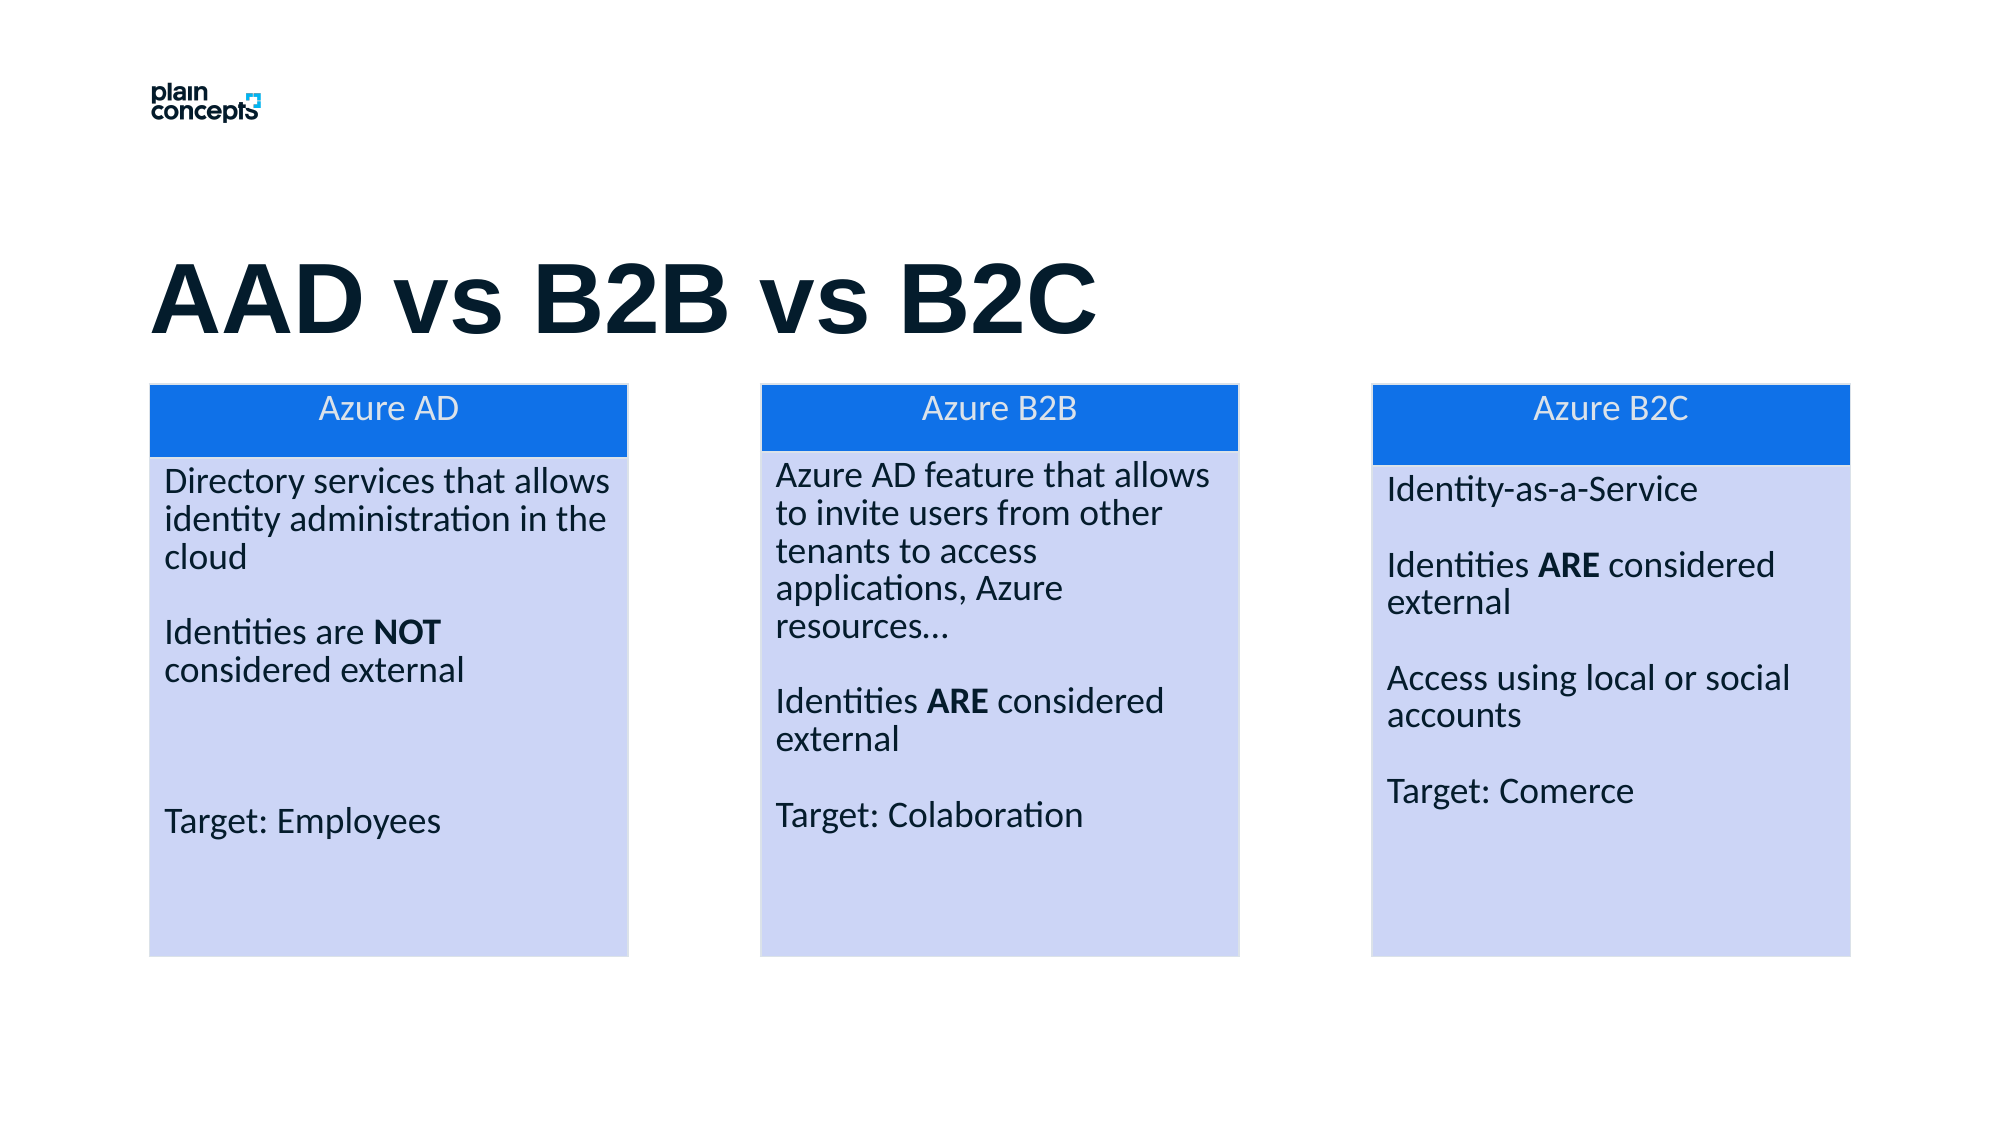

AAD vs B2B vs B2C
| Azure B2B |
| --- |
| Azure AD feature that allows to invite users from other tenants to access applications, Azure resources… Identities ARE considered external Target: Colaboration |
| Azure B2C |
| --- |
| Identity-as-a-Service Identities ARE considered external Access using local or social accounts Target: Comerce |
| Azure AD |
| --- |
| Directory services that allows identity administration in the cloud Identities are NOT considered external Target: Employees |